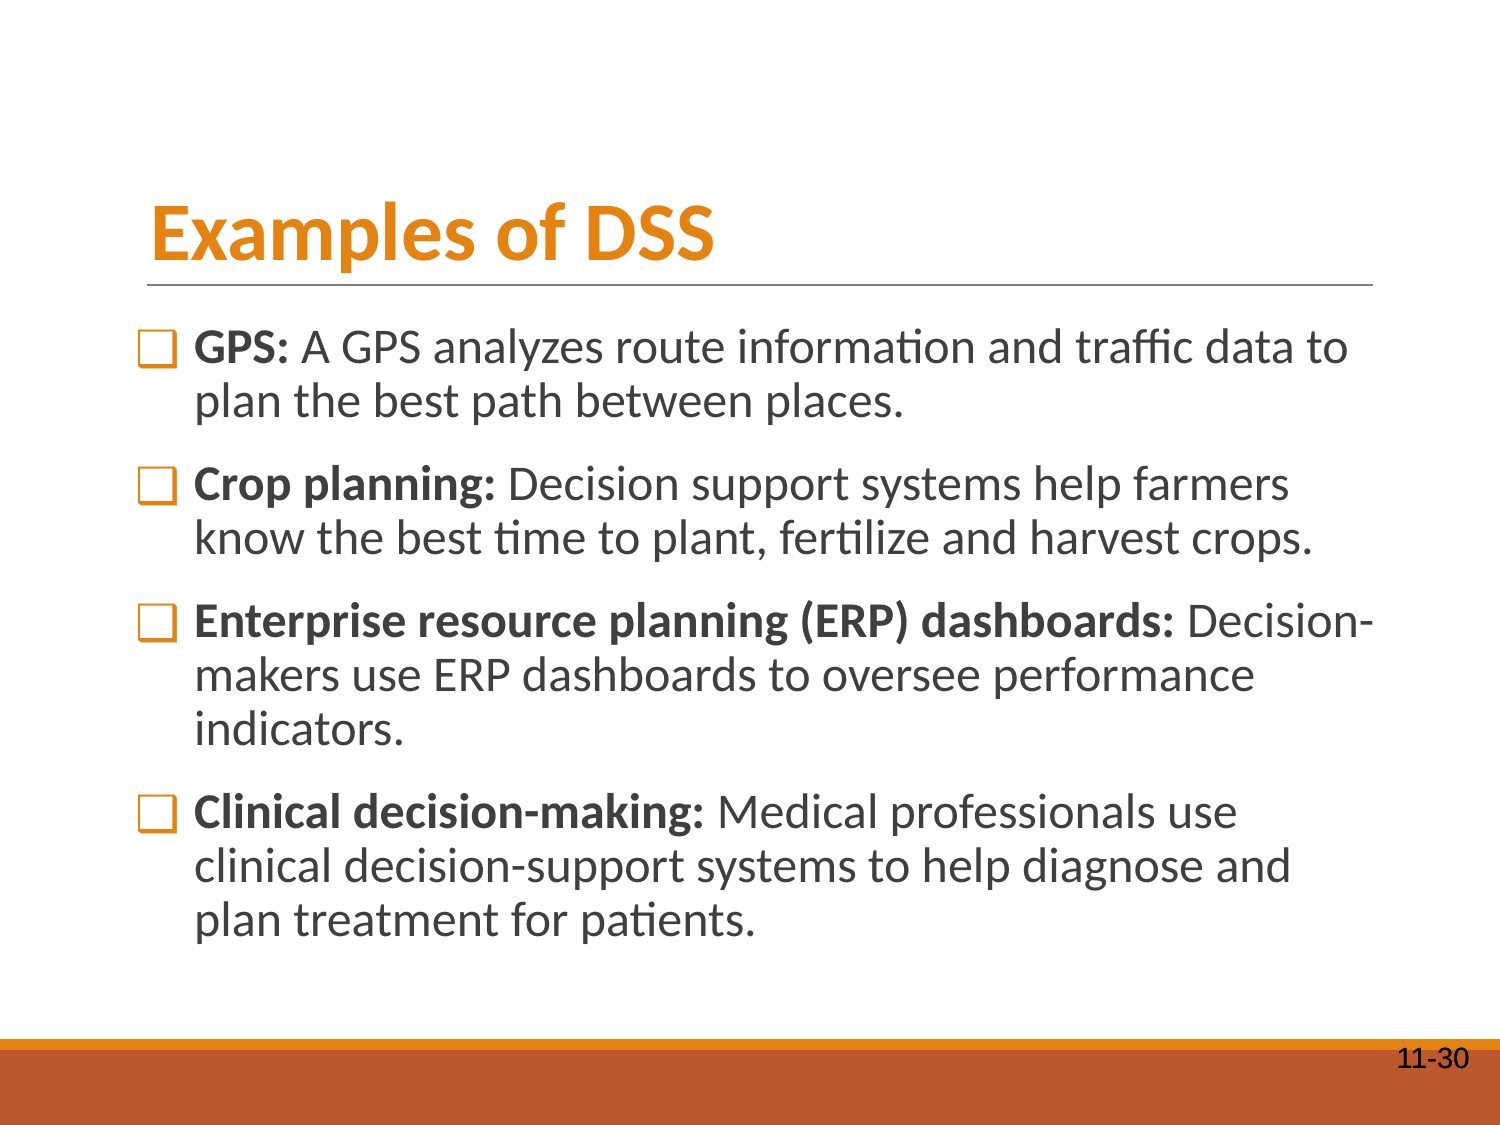

# Examples of DSS
GPS: A GPS analyzes route information and traffic data to plan the best path between places.
Crop planning: Decision support systems help farmers know the best time to plant, fertilize and harvest crops.
Enterprise resource planning (ERP) dashboards: Decision-makers use ERP dashboards to oversee performance indicators.
Clinical decision-making: Medical professionals use clinical decision-support systems to help diagnose and plan treatment for patients.